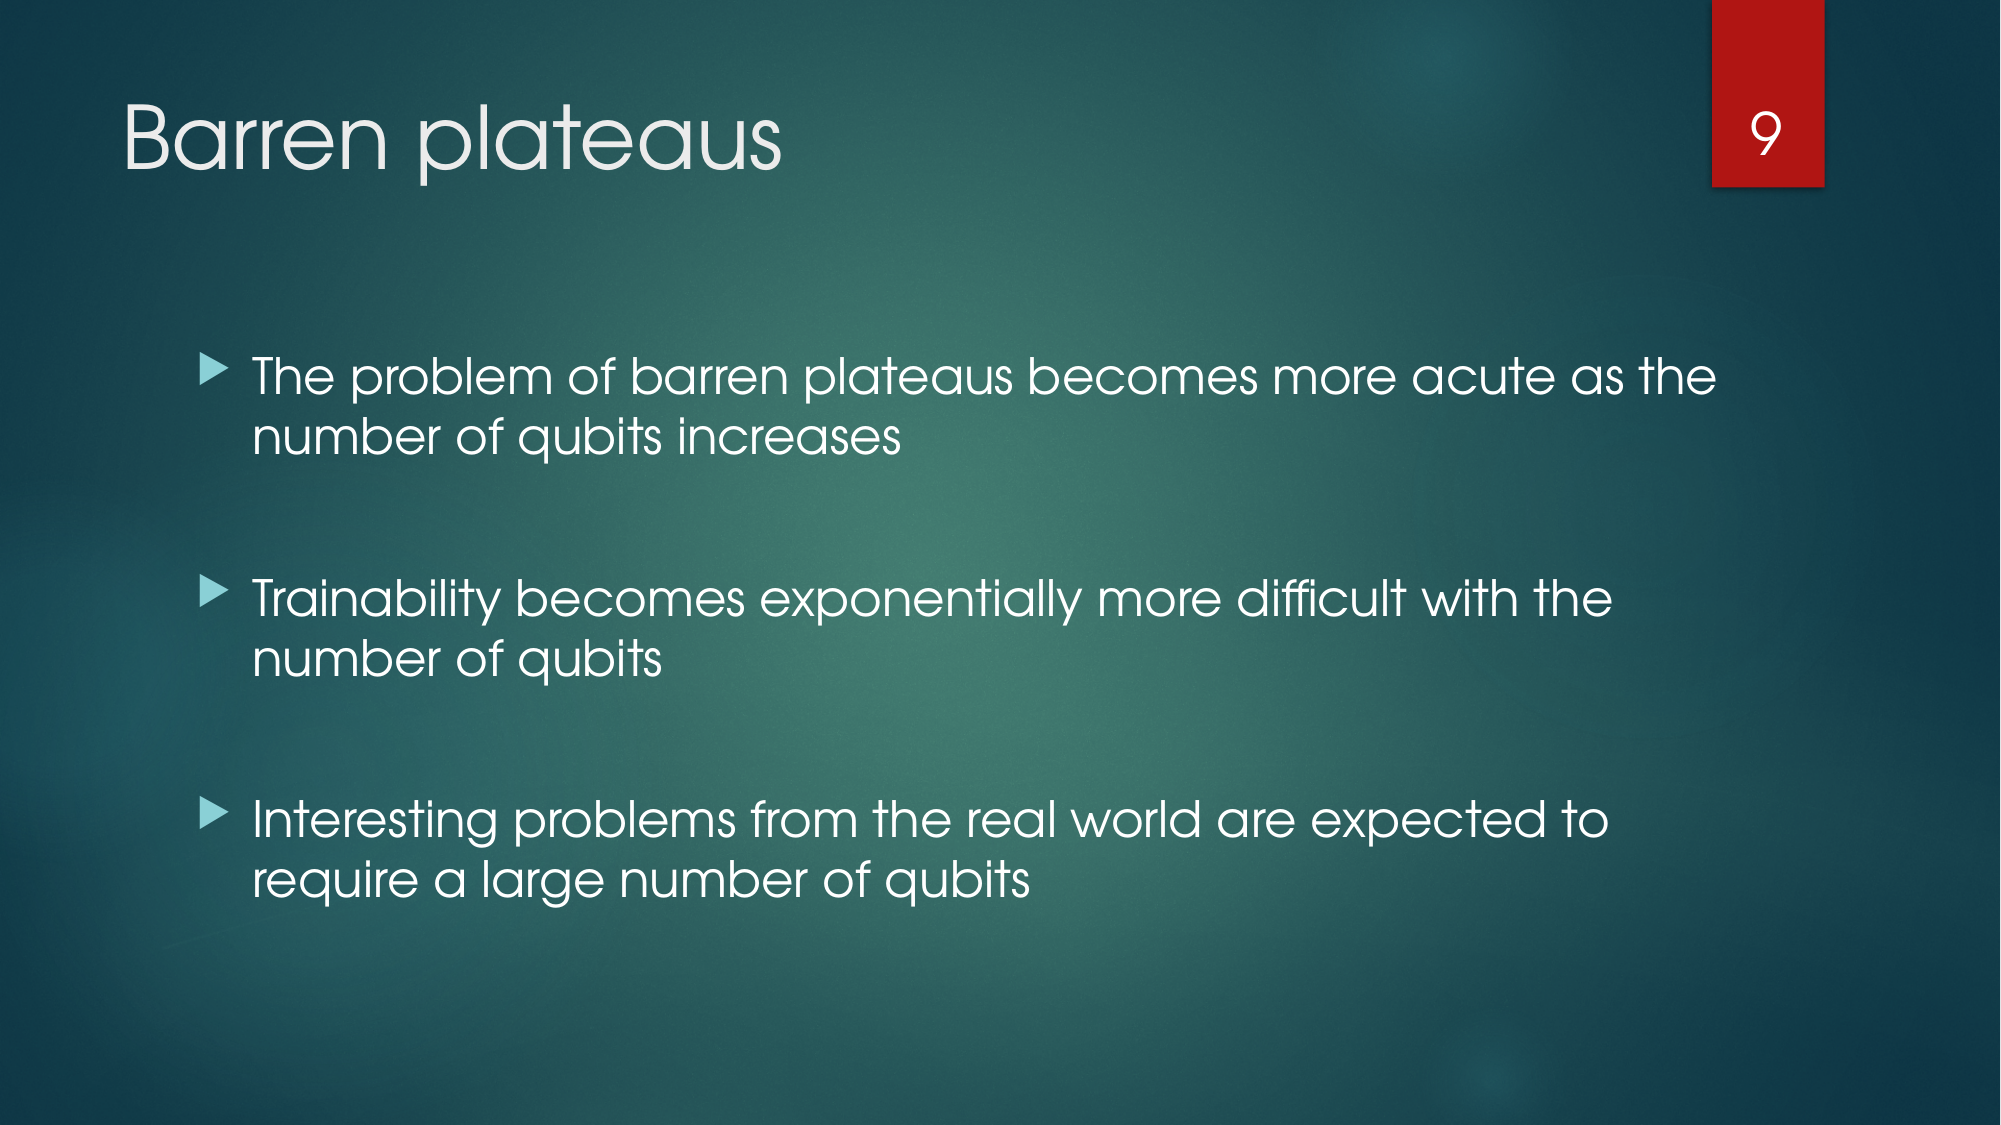

9
# Barren plateaus
The problem of barren plateaus becomes more acute as the number of qubits increases

Trainability becomes exponentially more difficult with the number of qubits

Interesting problems from the real world are expected to require a large number of qubits